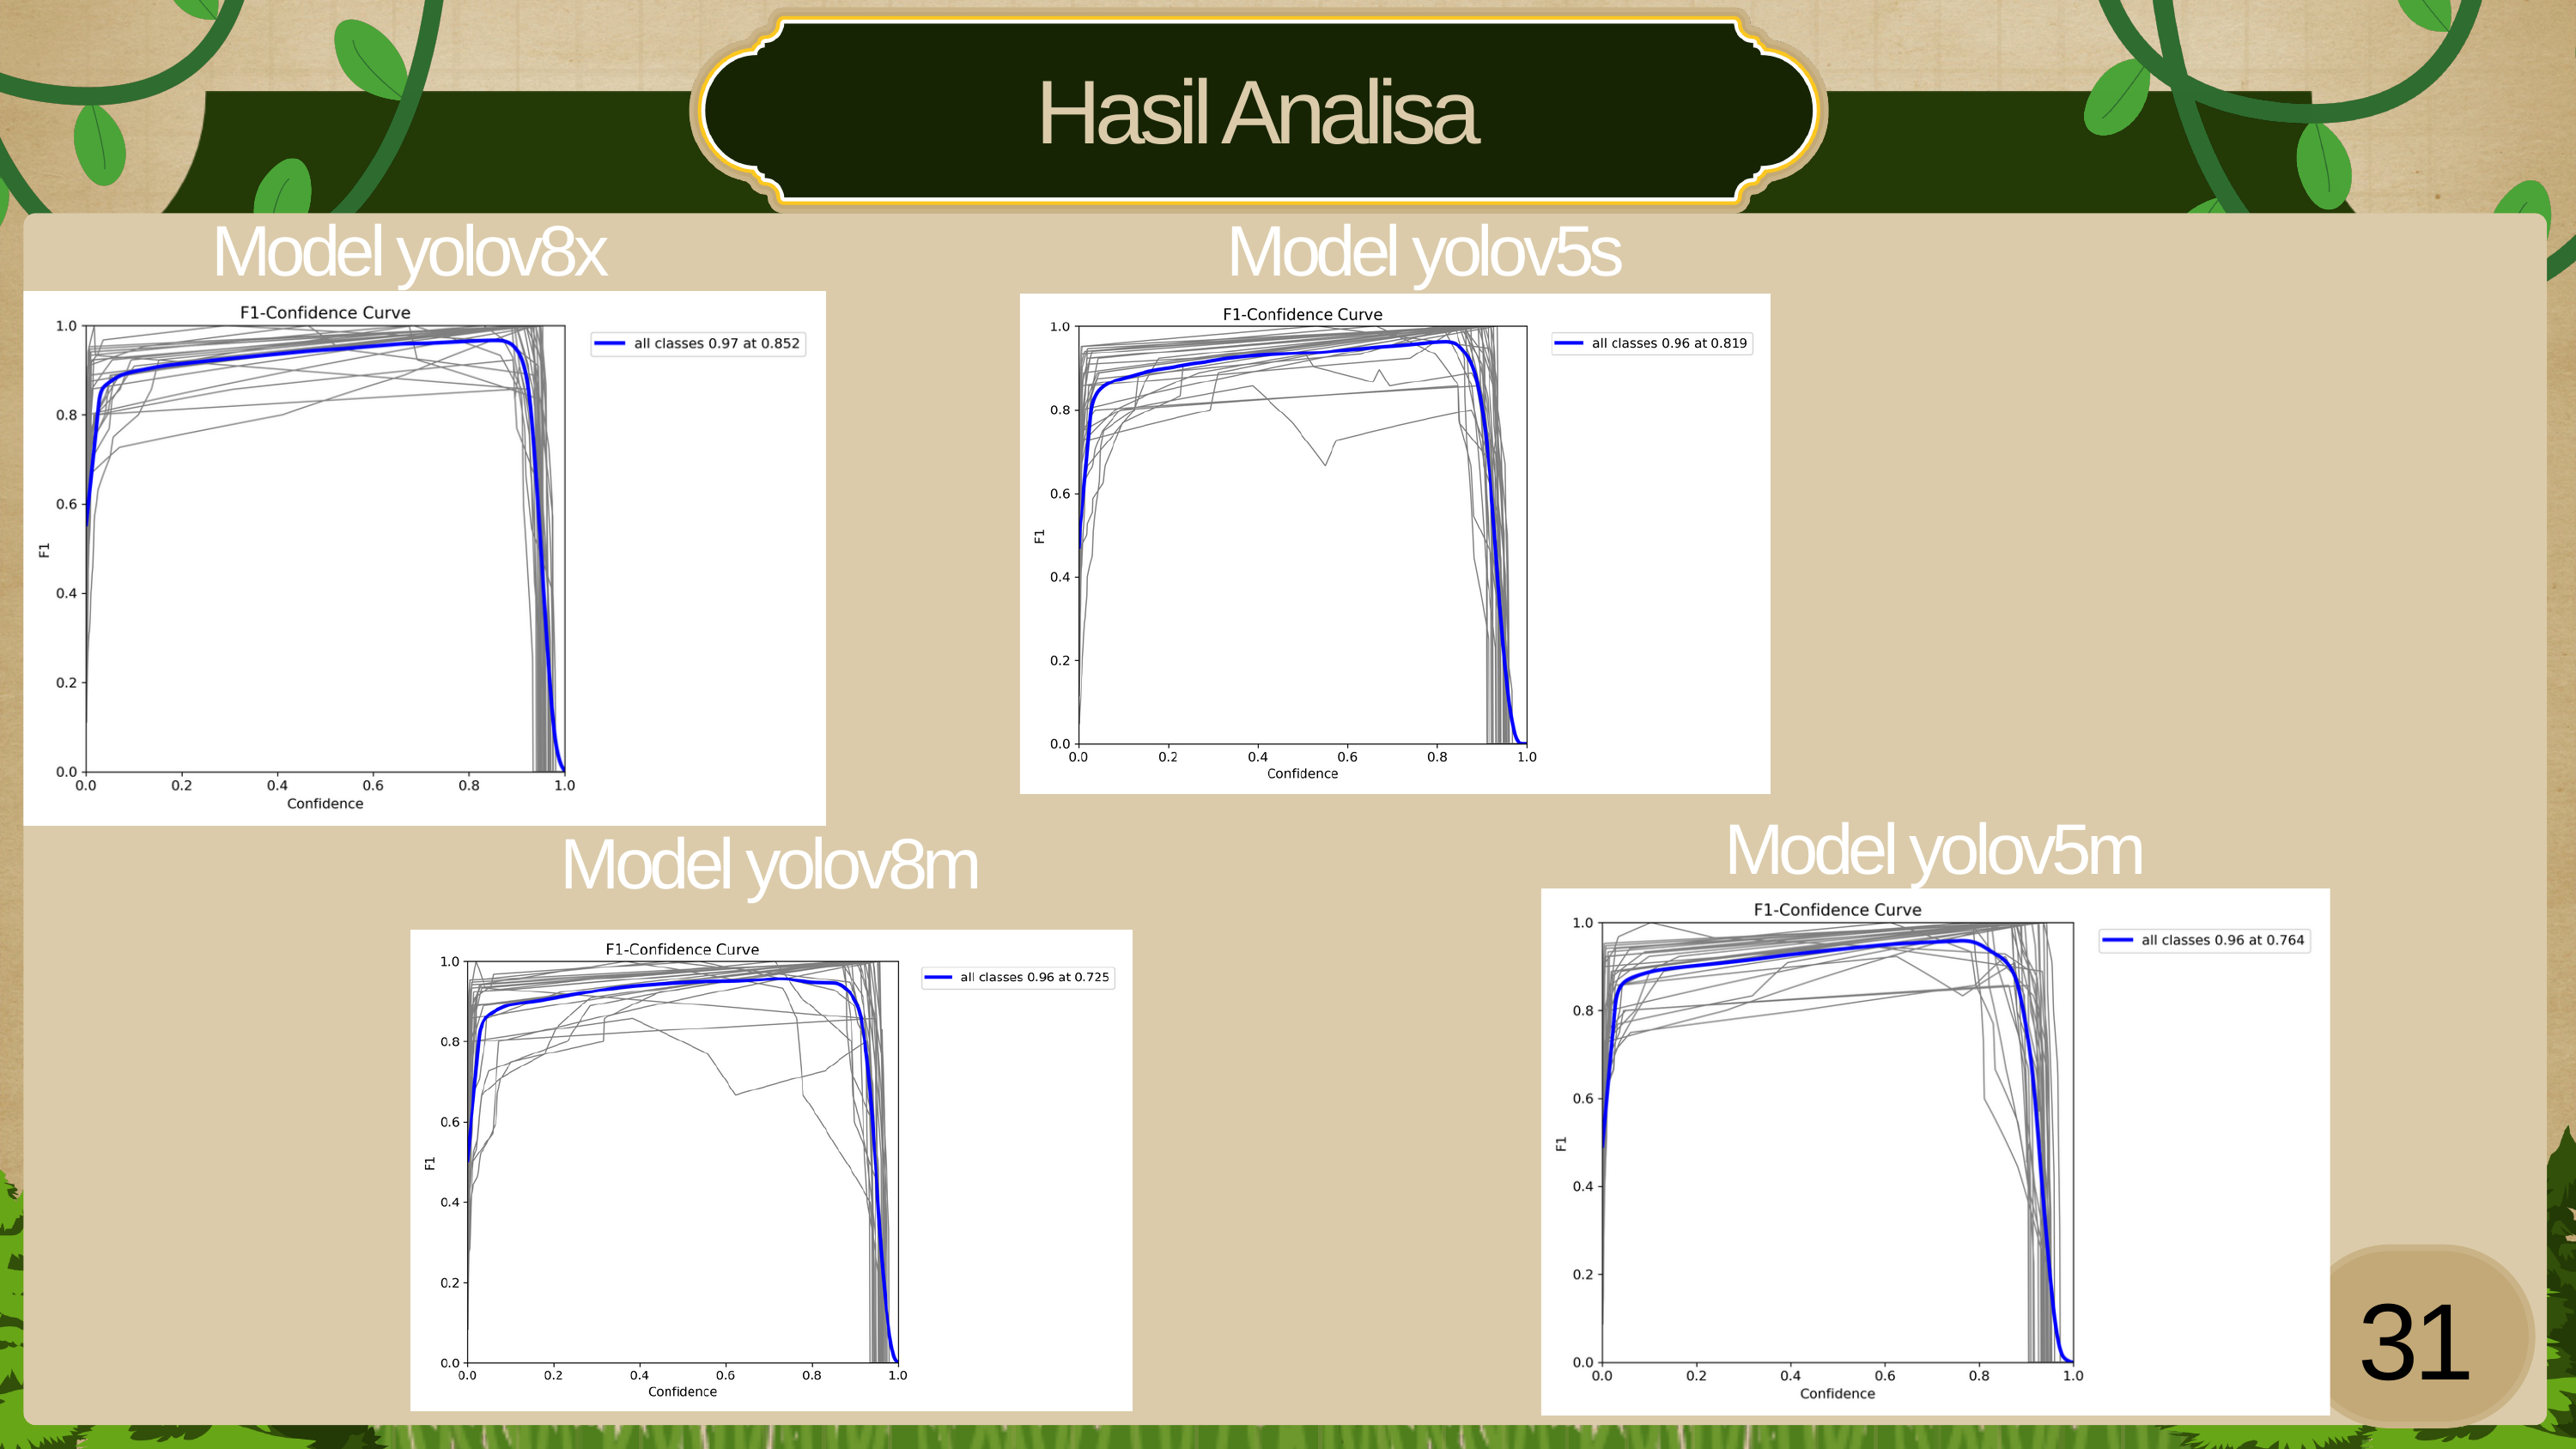

Hasil Analisa

Model yolov8x
Model yolov5s

Model yolov5m
Model yolov8m

31